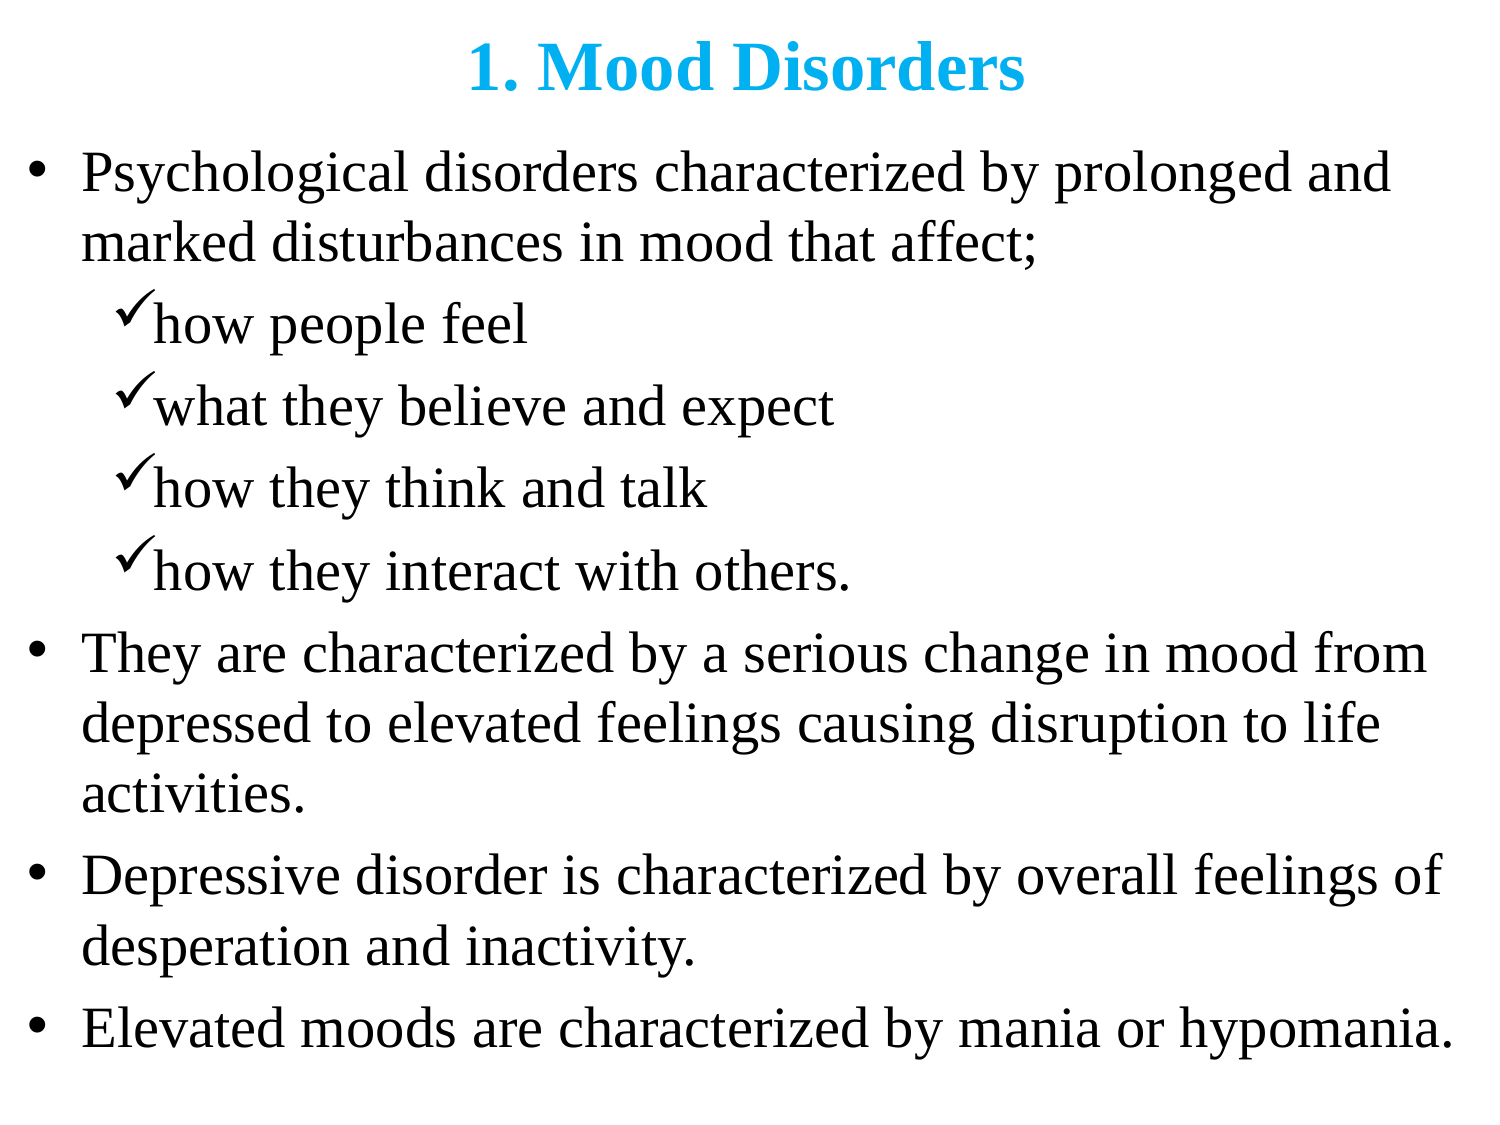

# 1. Mood Disorders
Psychological disorders characterized by prolonged and marked disturbances in mood that affect;
how people feel
what they believe and expect
how they think and talk
how they interact with others.
They are characterized by a serious change in mood from depressed to elevated feelings causing disruption to life activities.
Depressive disorder is characterized by overall feelings of desperation and inactivity.
Elevated moods are characterized by mania or hypomania.